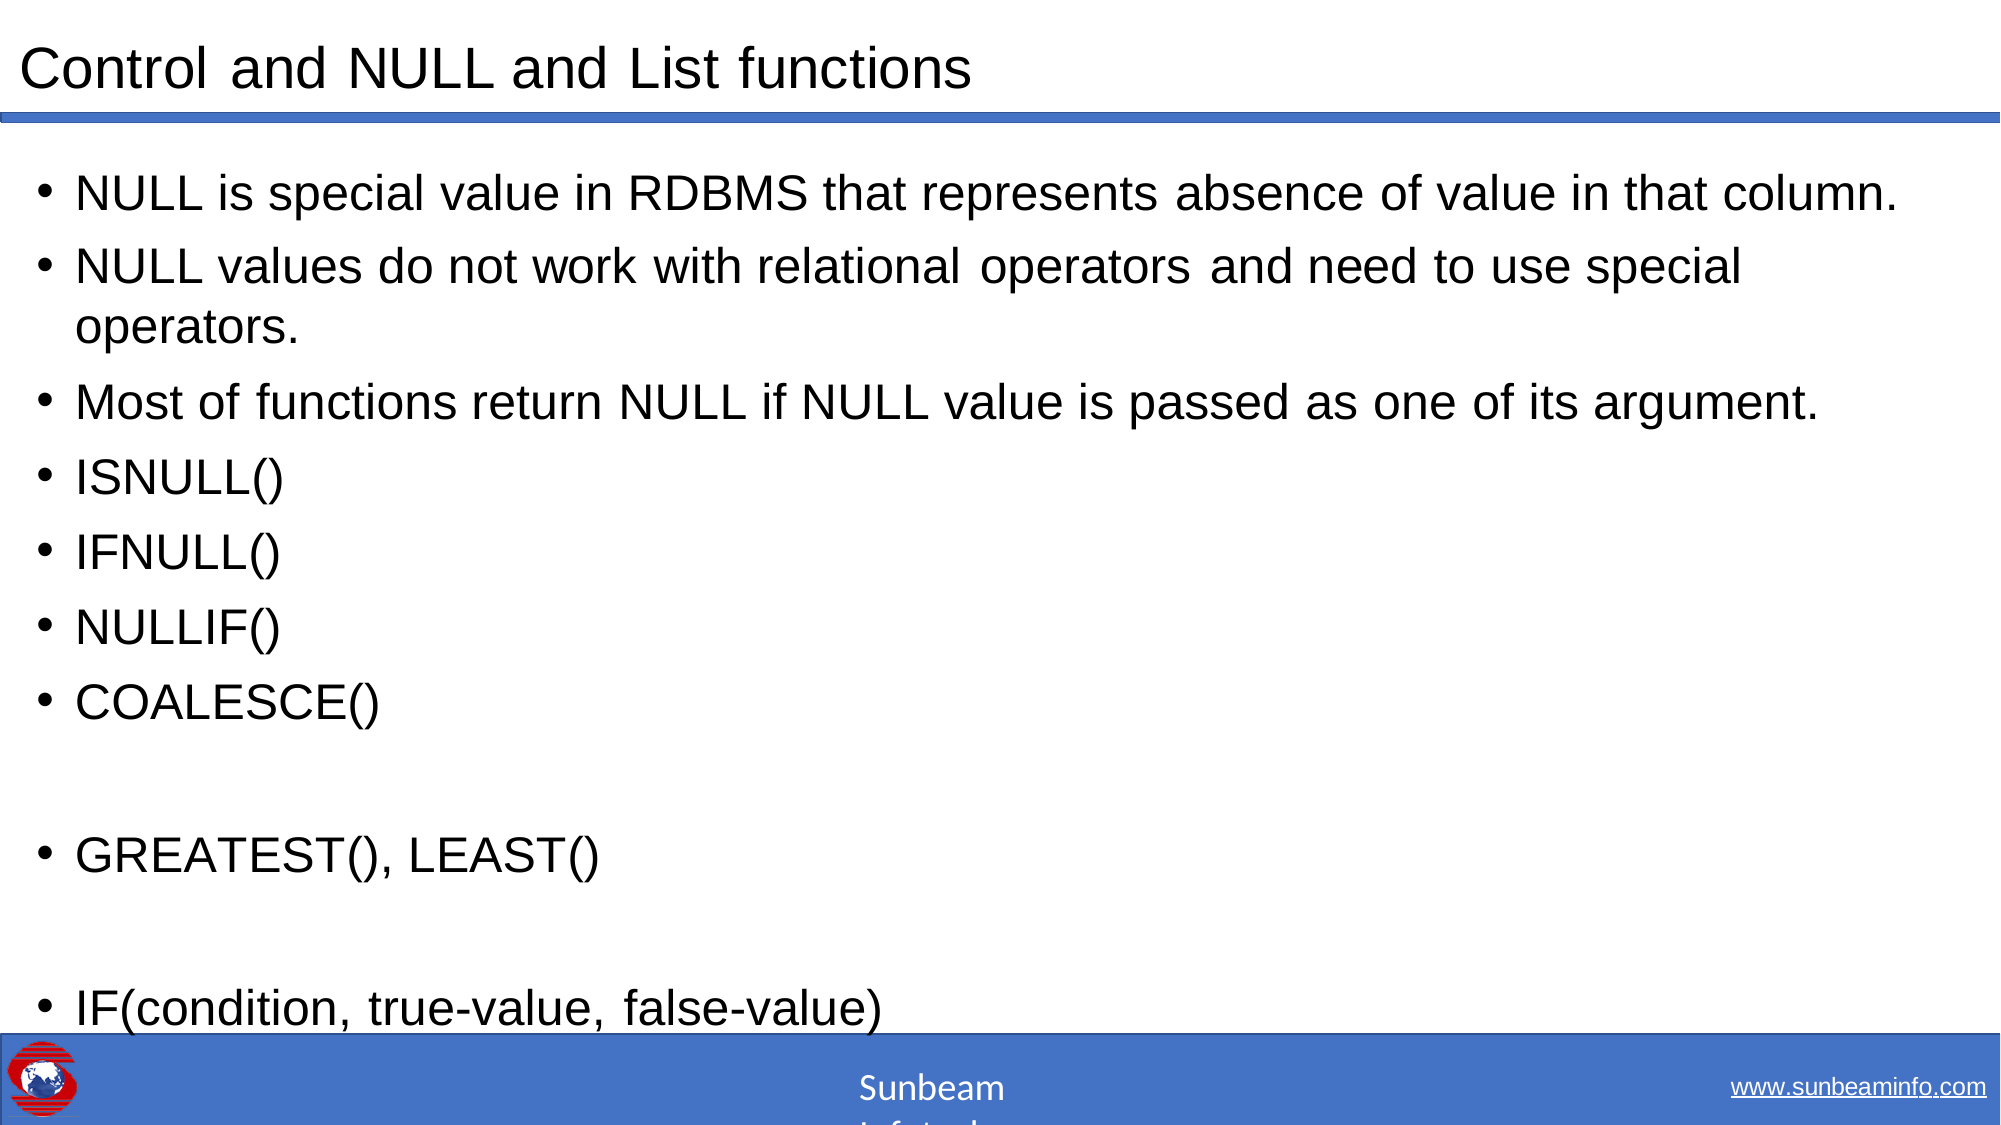

# Control and NULL and List functions

NULL is special value in RDBMS that represents absence of value in that column.
NULL values do not work with relational operators and need to use special operators.
Most of functions return NULL if NULL value is passed as one of its argument.
ISNULL()
IFNULL()
NULLIF()
COALESCE()

GREATEST(), LEAST()

IF(condition, true-value, false-value)
Sunbeam Infotech
www.sunbeaminfo.com